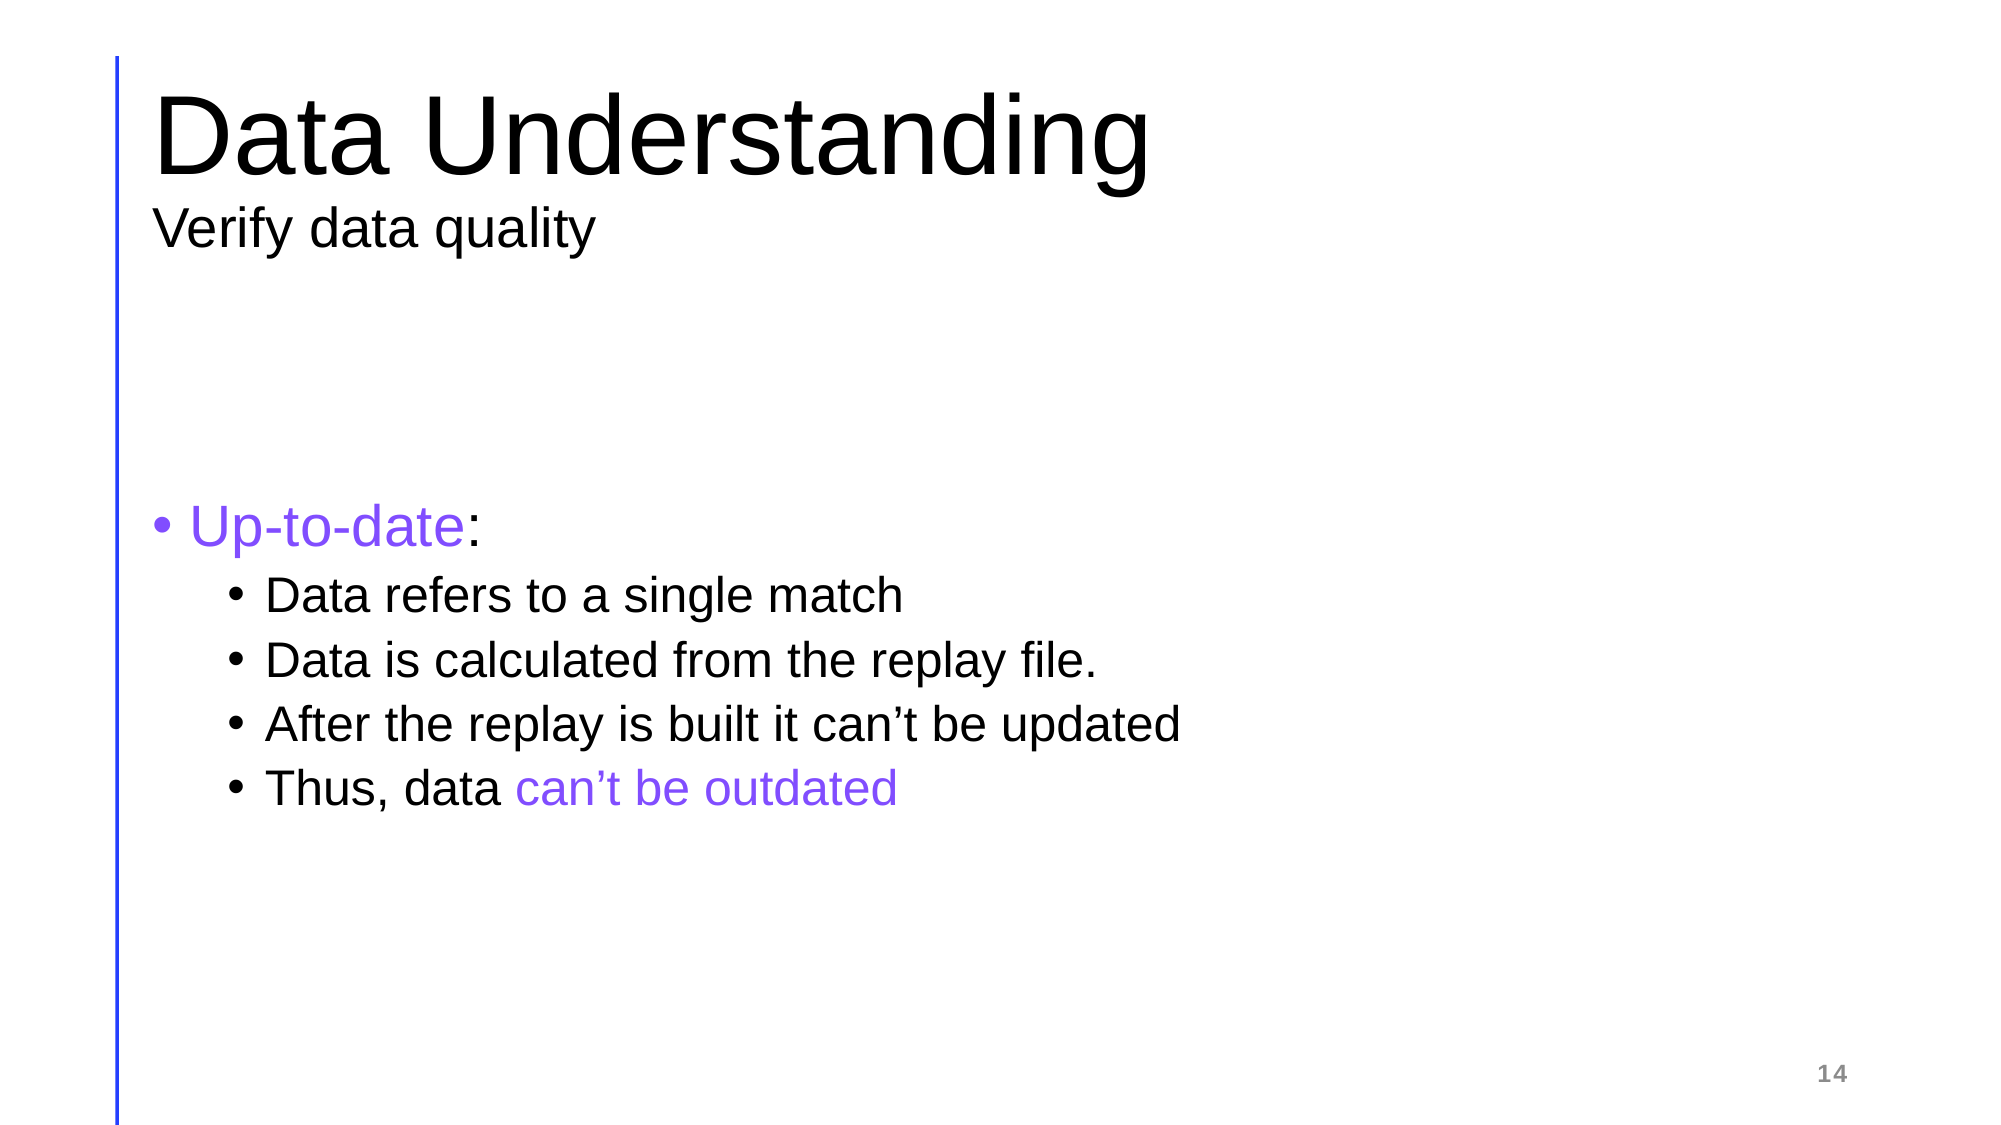

# Data Understanding Verify data quality
Up-to-date:
Data refers to a single match
Data is calculated from the replay file.
After the replay is built it can’t be updated
Thus, data can’t be outdated
14